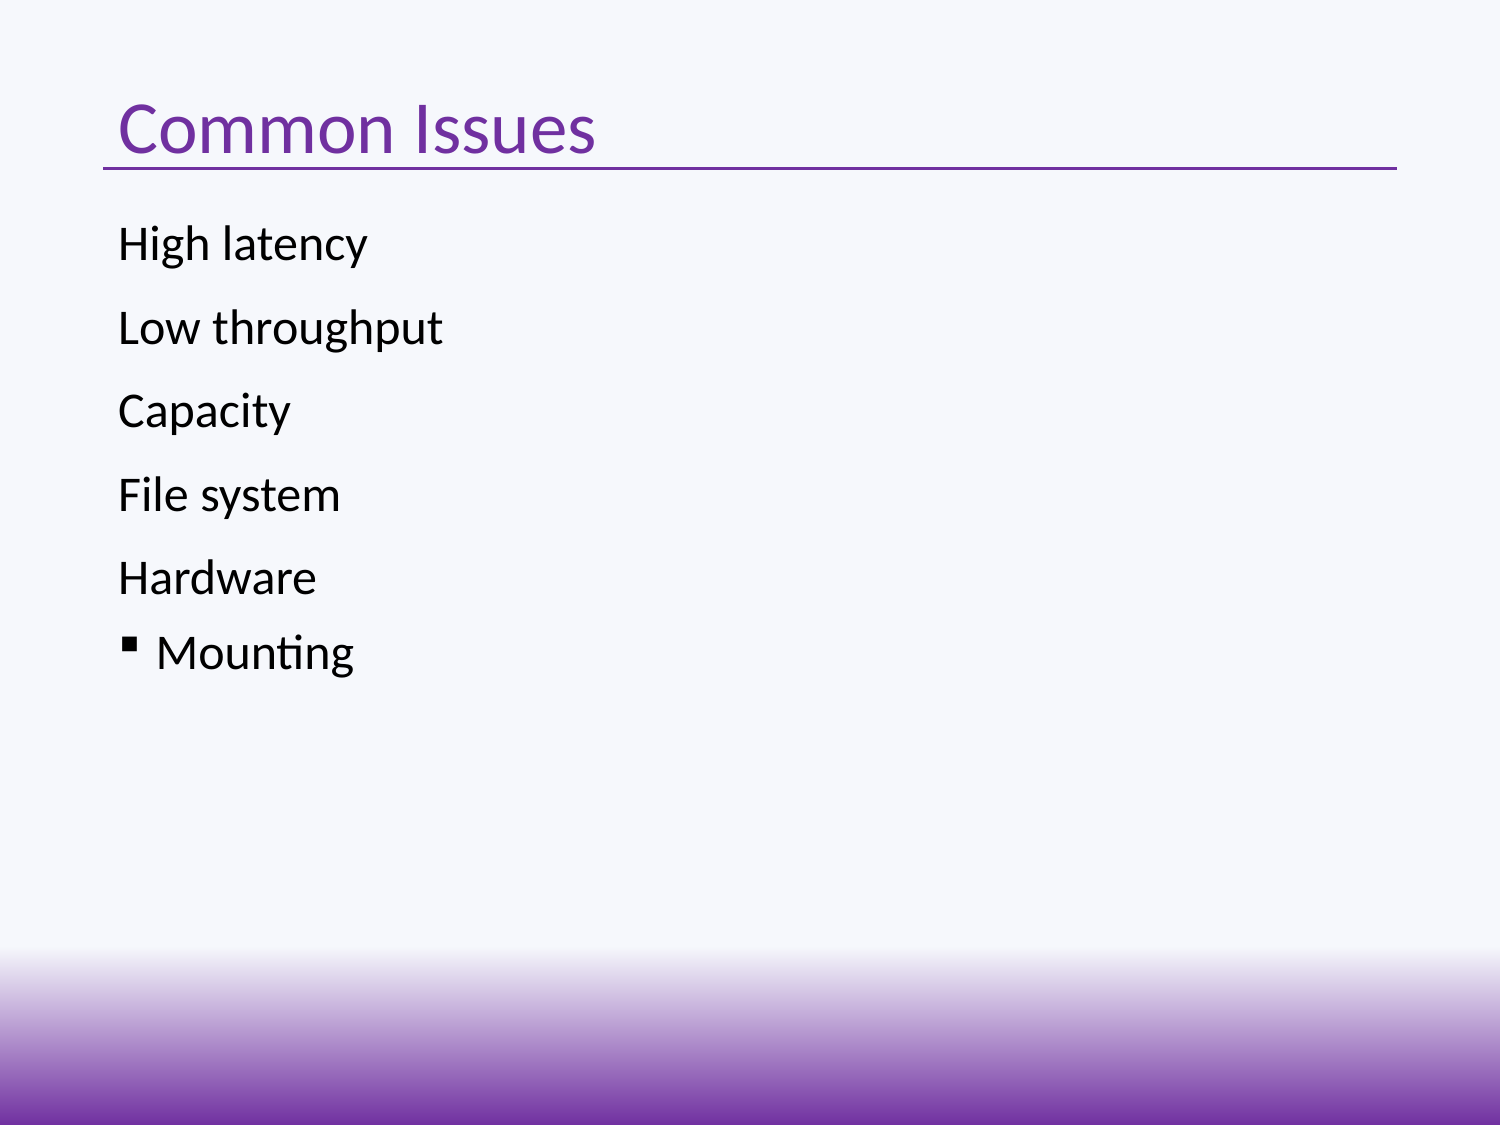

# Common Issues
High latency
Low throughput
Capacity
File system
Hardware
Mounting